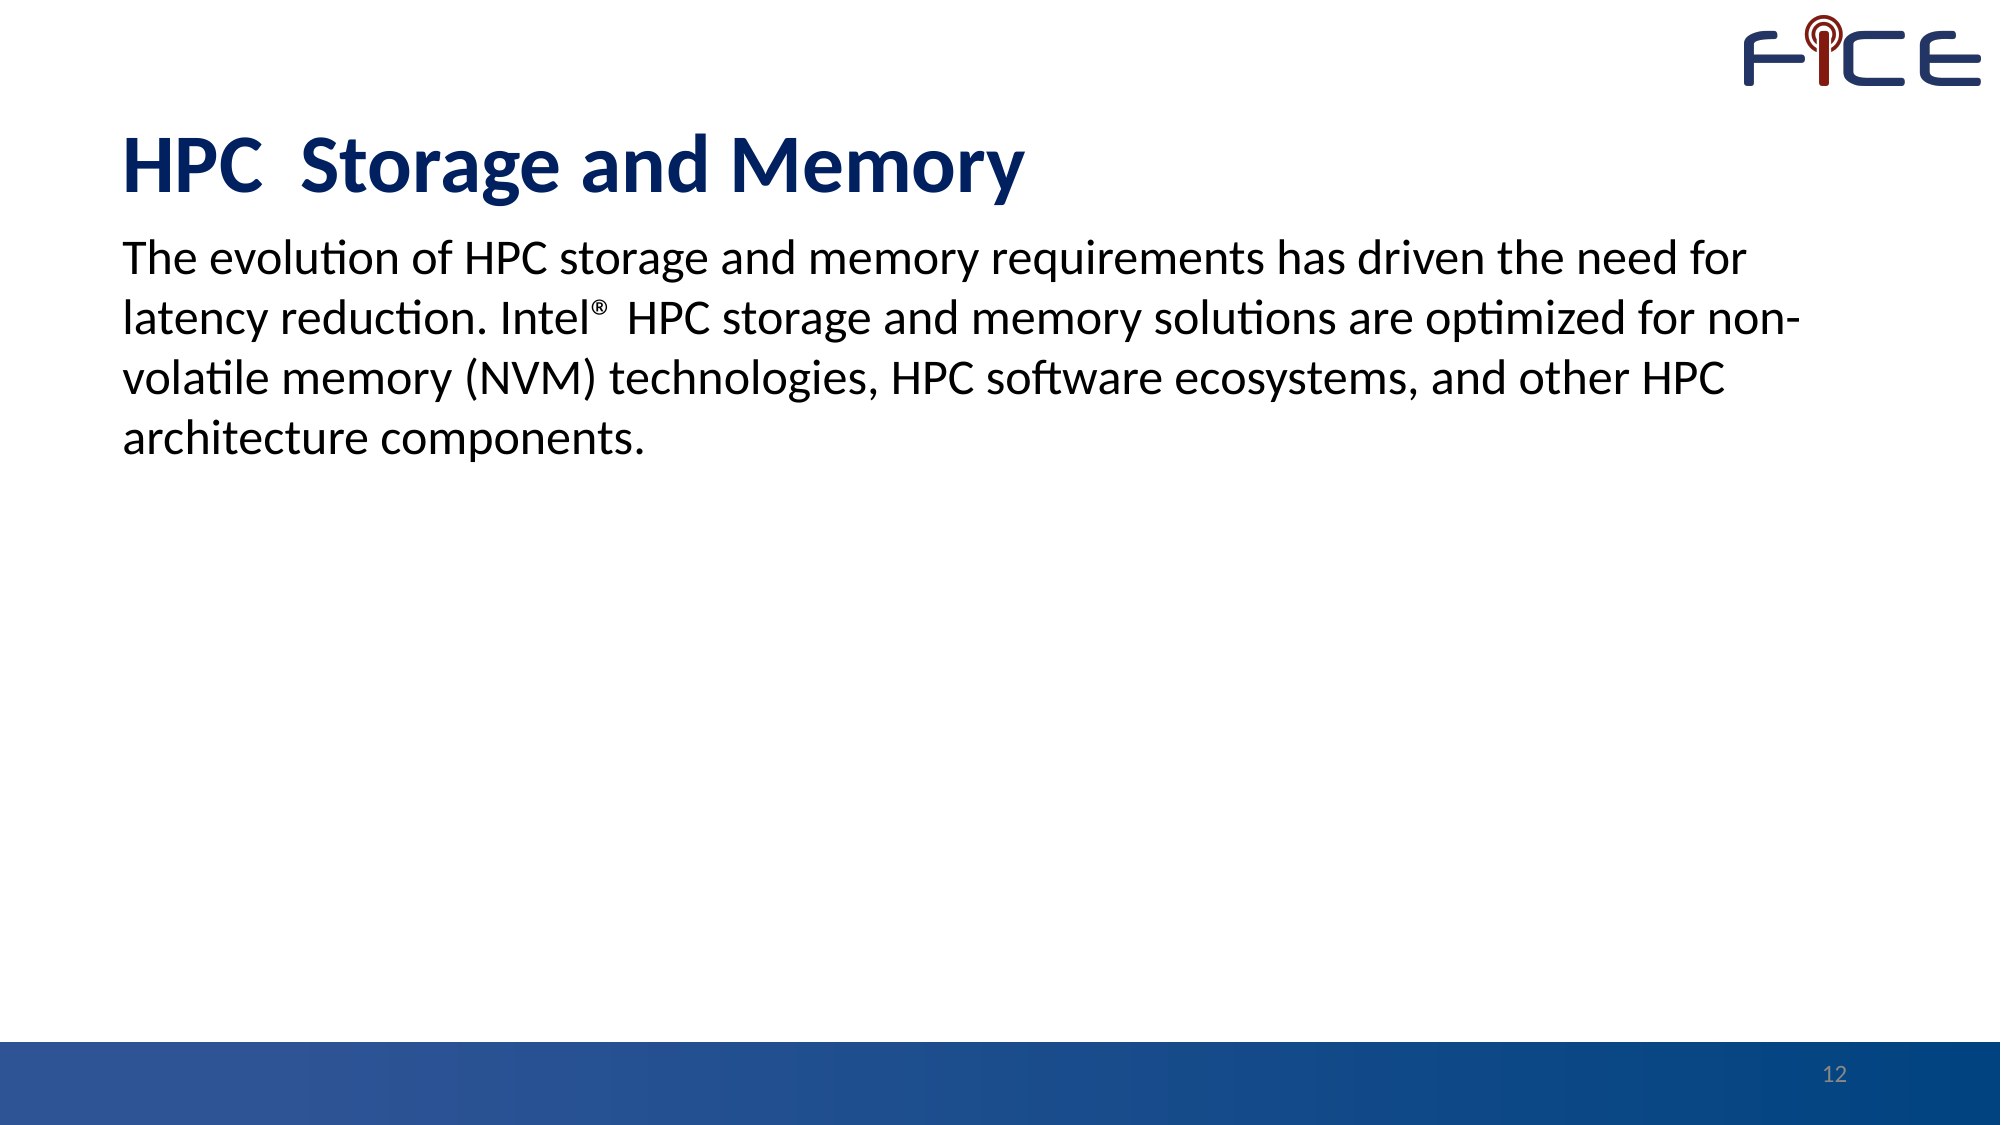

HPC  Storage and Memory
The evolution of HPC storage and memory requirements has driven the need for latency reduction. Intel® HPC storage and memory solutions are optimized for non-volatile memory (NVM) technologies, HPC software ecosystems, and other HPC architecture components.
12